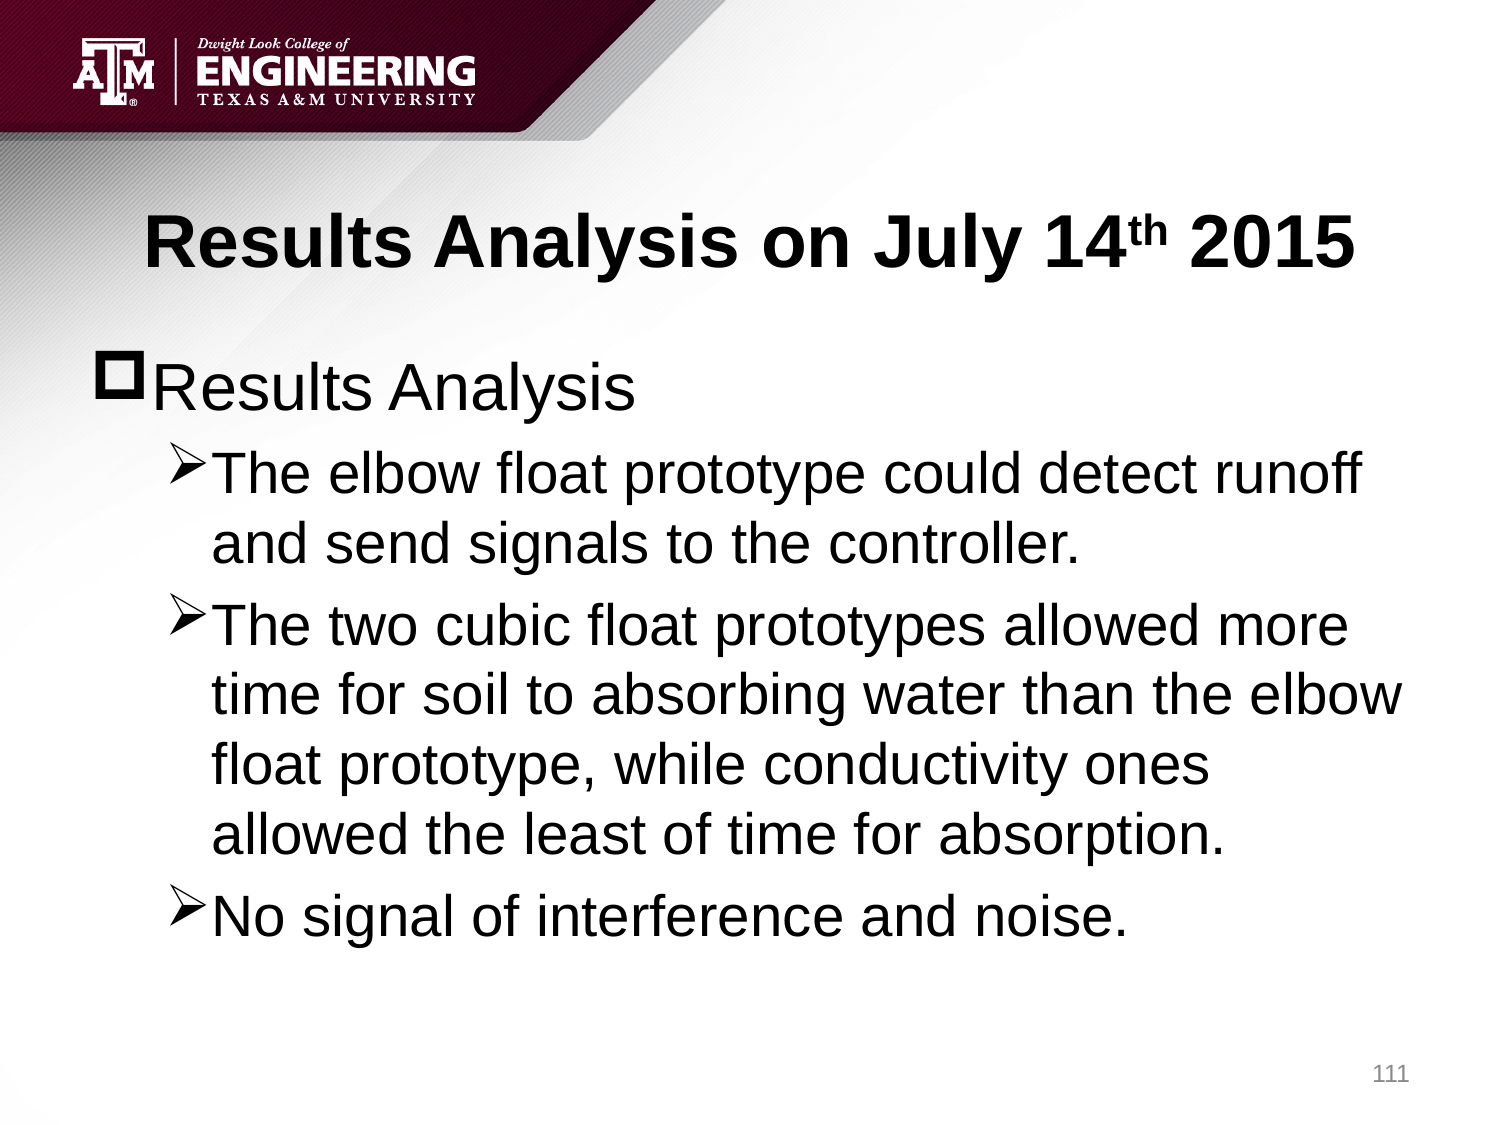

# Results Analysis on July 14th 2015
Results Analysis
The elbow float prototype could detect runoff and send signals to the controller.
The two cubic float prototypes allowed more time for soil to absorbing water than the elbow float prototype, while conductivity ones allowed the least of time for absorption.
No signal of interference and noise.

111